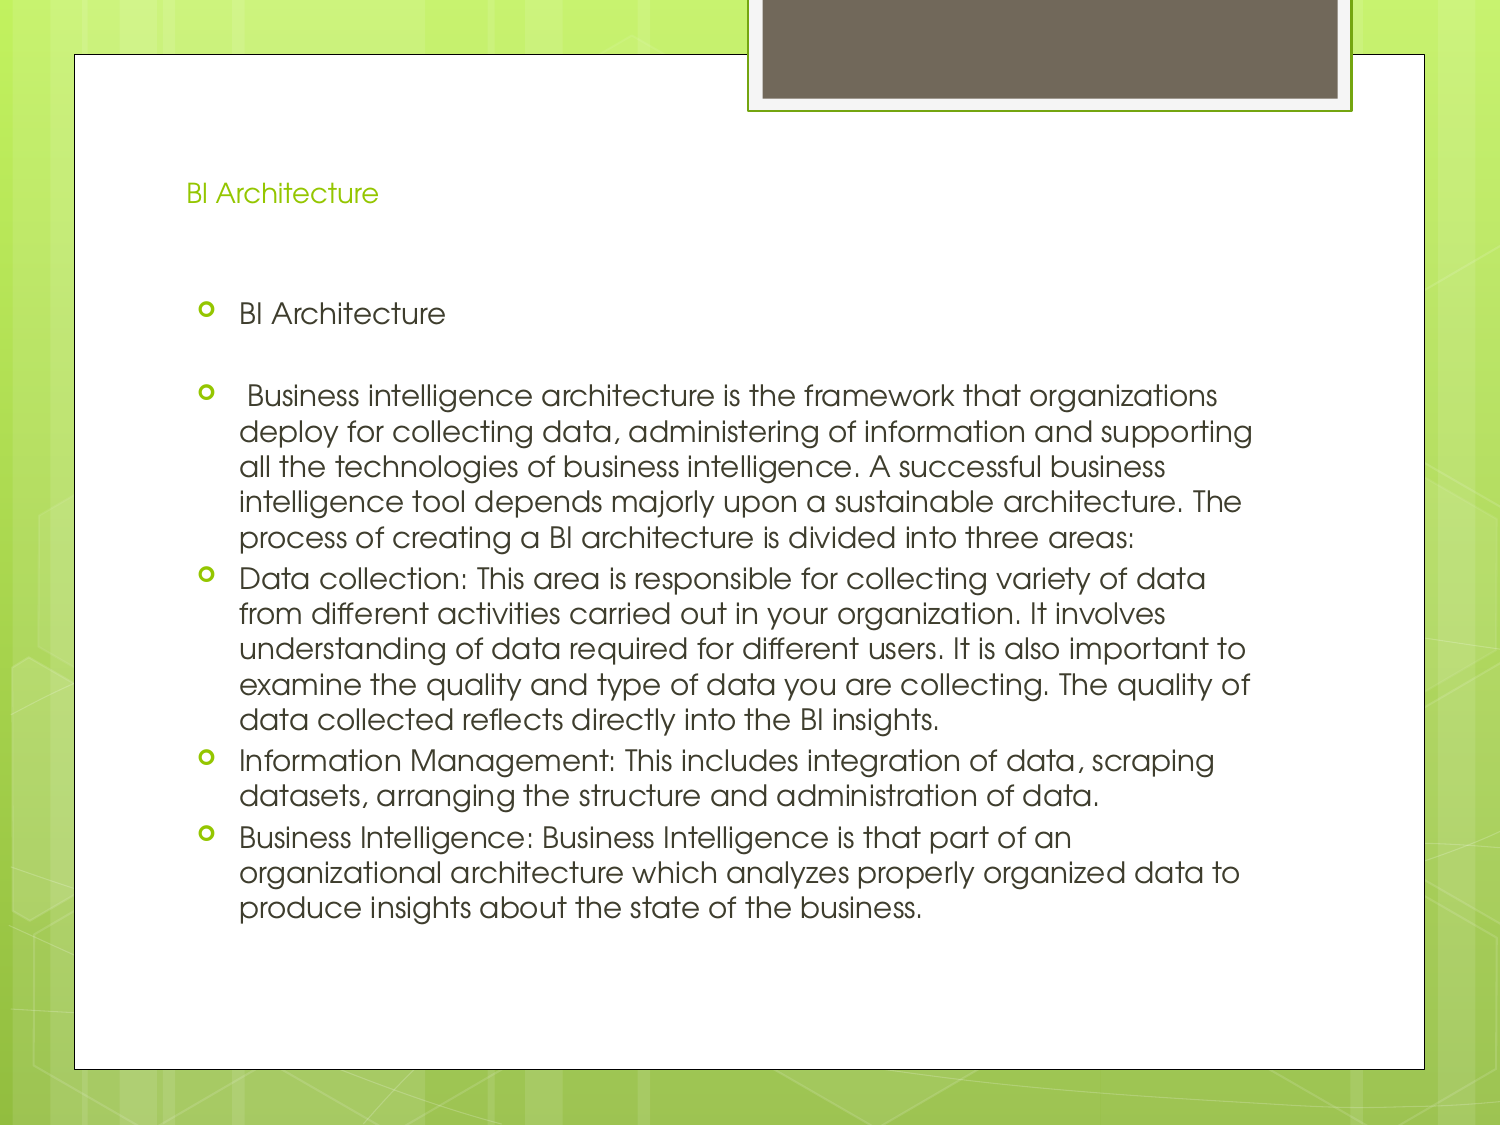

# BI Architecture
BI Architecture

 Business intelligence architecture is the framework that organizations deploy for collecting data, administering of information and supporting all the technologies of business intelligence. A successful business intelligence tool depends majorly upon a sustainable architecture. The process of creating a BI architecture is divided into three areas:
Data collection: This area is responsible for collecting variety of data from different activities carried out in your organization. It involves understanding of data required for different users. It is also important to examine the quality and type of data you are collecting. The quality of data collected reflects directly into the BI insights.
Information Management: This includes integration of data, scraping datasets, arranging the structure and administration of data.
Business Intelligence: Business Intelligence is that part of an organizational architecture which analyzes properly organized data to produce insights about the state of the business.